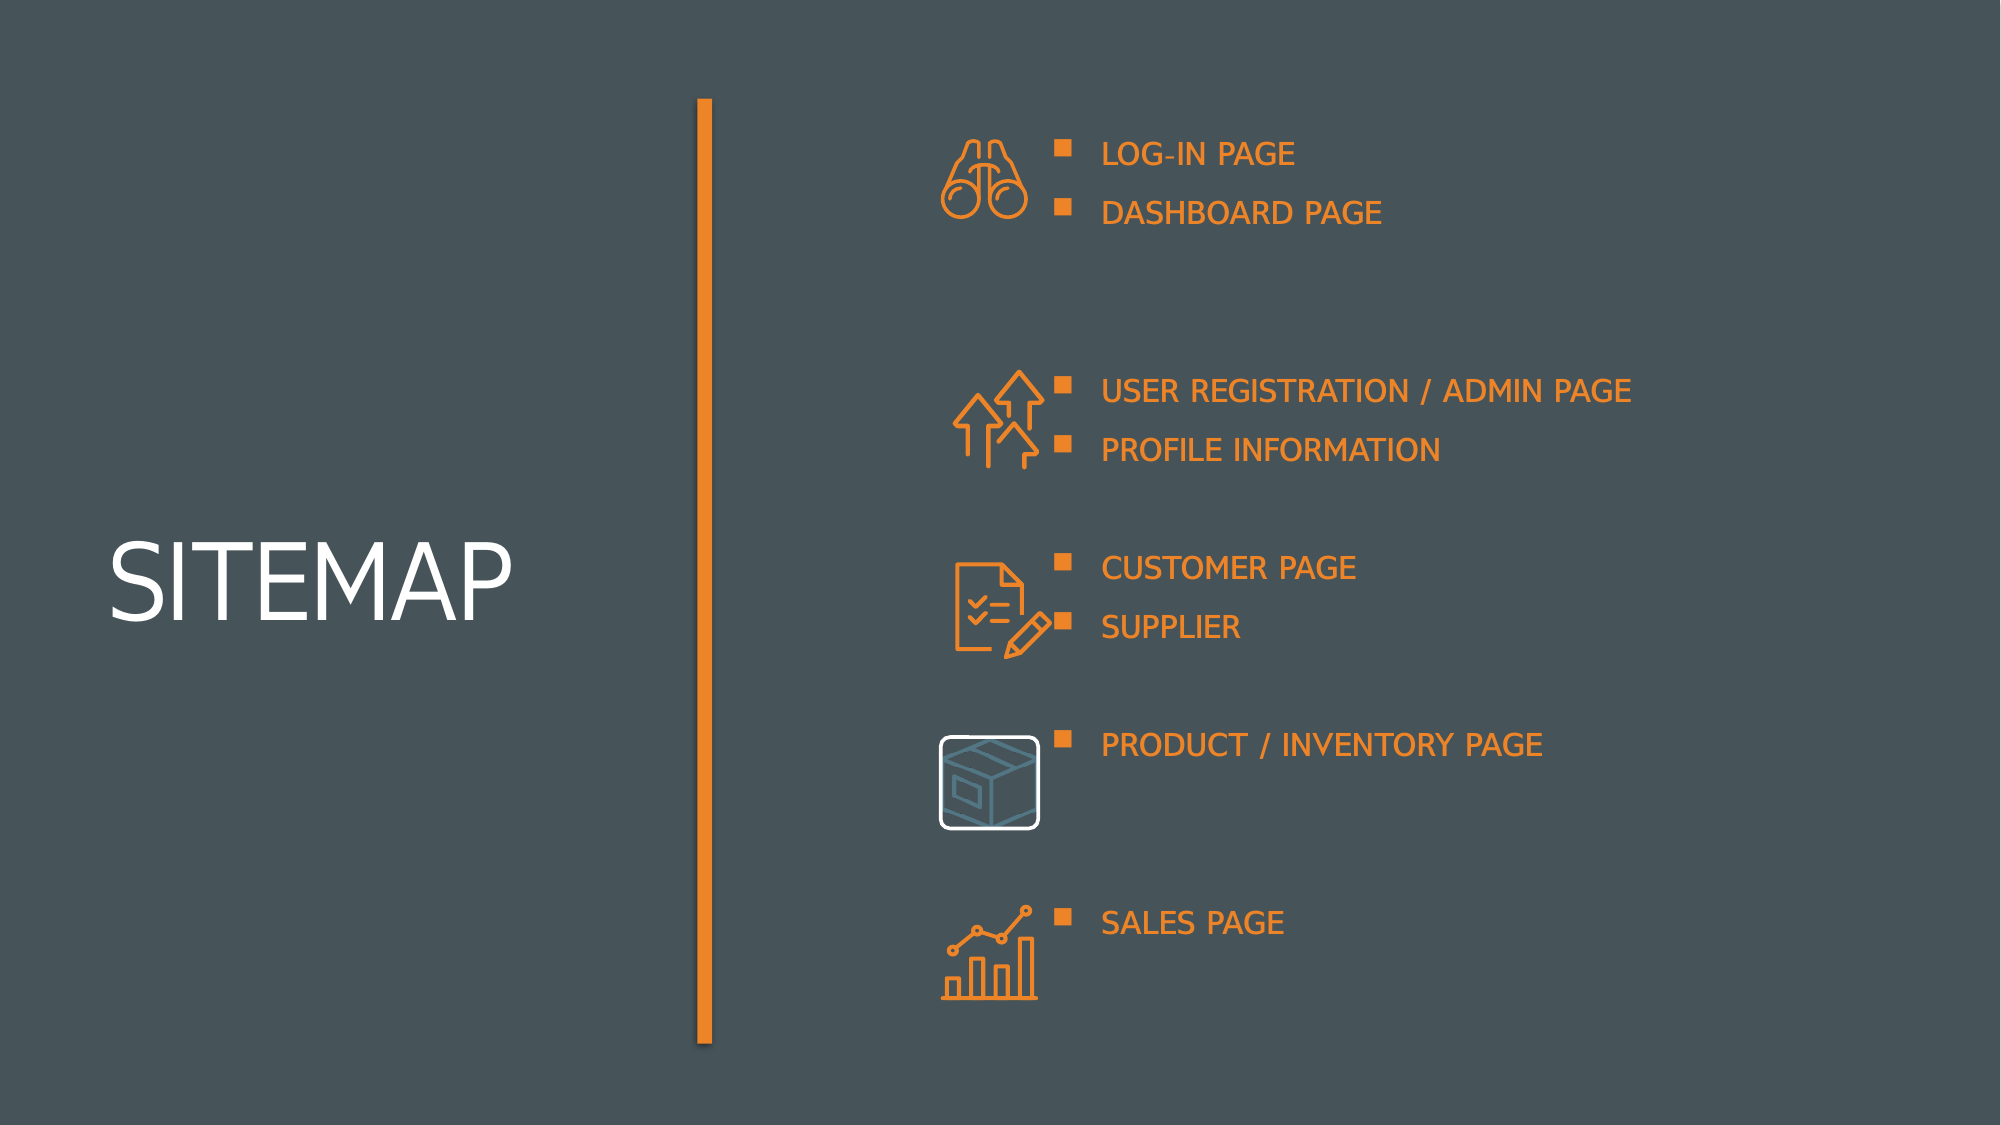

LOG-IN PAGE
DASHBOARD PAGE

USER REGISTRATION / ADMIN PAGE
PROFILE INFORMATION

CUSTOMER PAGE
SUPPLIER

PRODUCT / INVENTORY PAGE

SALES PAGE

# SITEMAP